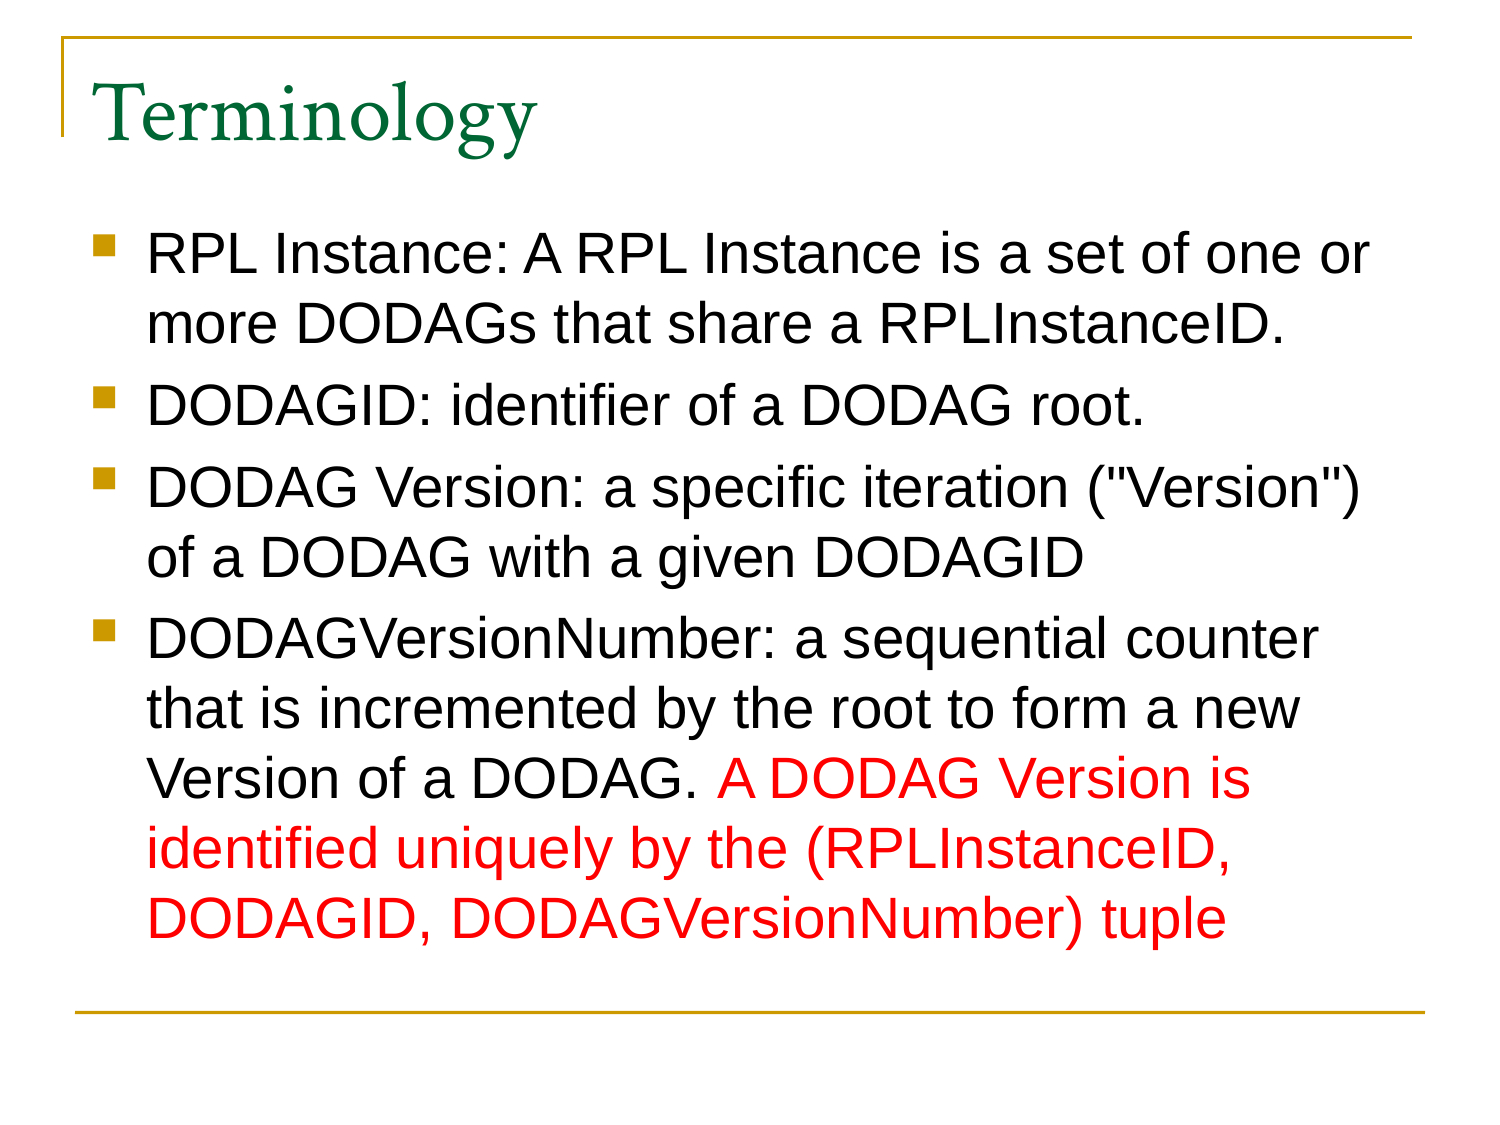

# Terminology
RPL Instance: A RPL Instance is a set of one or more DODAGs that share a RPLInstanceID.
DODAGID: identifier of a DODAG root.
DODAG Version: a specific iteration ("Version") of a DODAG with a given DODAGID
DODAGVersionNumber: a sequential counter that is incremented by the root to form a new Version of a DODAG. A DODAG Version is identified uniquely by the (RPLInstanceID, DODAGID, DODAGVersionNumber) tuple